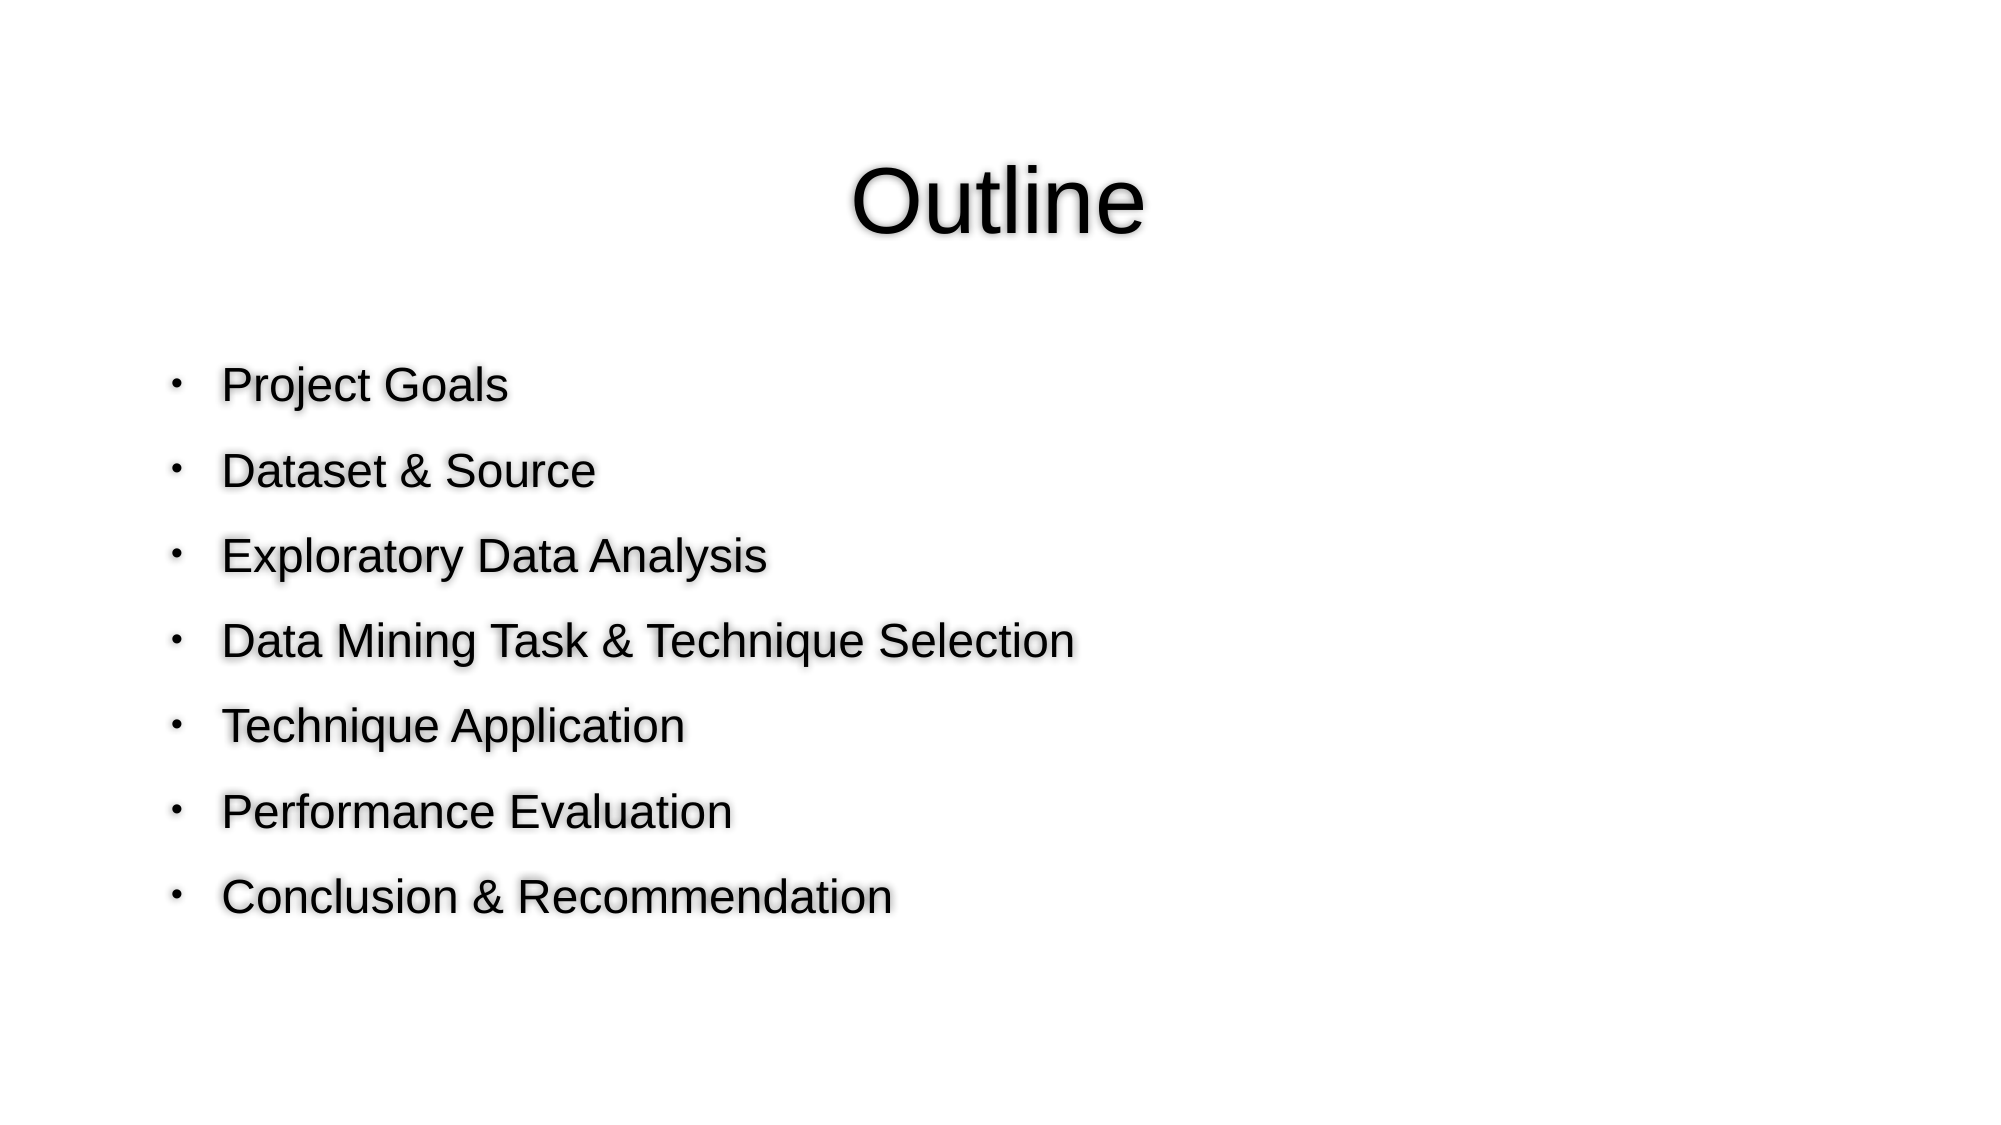

# Outline
Project Goals
Dataset & Source
Exploratory Data Analysis
Data Mining Task & Technique Selection
Technique Application
Performance Evaluation
Conclusion & Recommendation